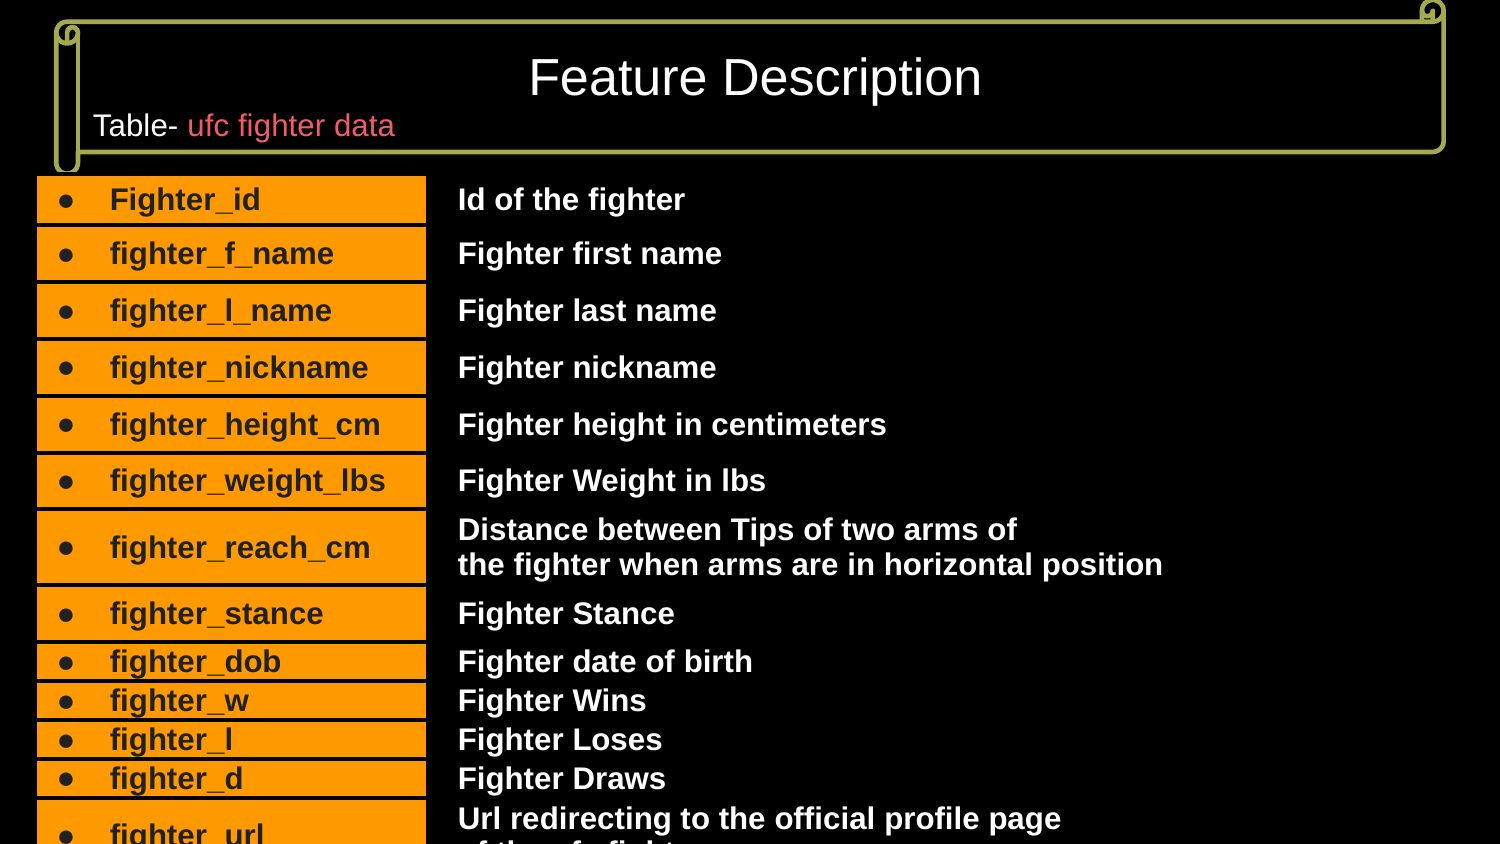

Feature Description
Table- ufc fighter data

| Fighter\_id | Id of the fighter |
| --- | --- |
| fighter\_f\_name | Fighter first name |
| fighter\_l\_name | Fighter last name |
| fighter\_nickname | Fighter nickname |
| fighter\_height\_cm | Fighter height in centimeters |
| fighter\_weight\_lbs | Fighter Weight in lbs |
| fighter\_reach\_cm | Distance between Tips of two arms of the fighter when arms are in horizontal position |
| fighter\_stance | Fighter Stance |
| fighter\_dob | Fighter date of birth |
| fighter\_w | Fighter Wins |
| fighter\_l | Fighter Loses |
| fighter\_d | Fighter Draws |
| fighter\_url | Url redirecting to the official profile page of the ufc fighter |